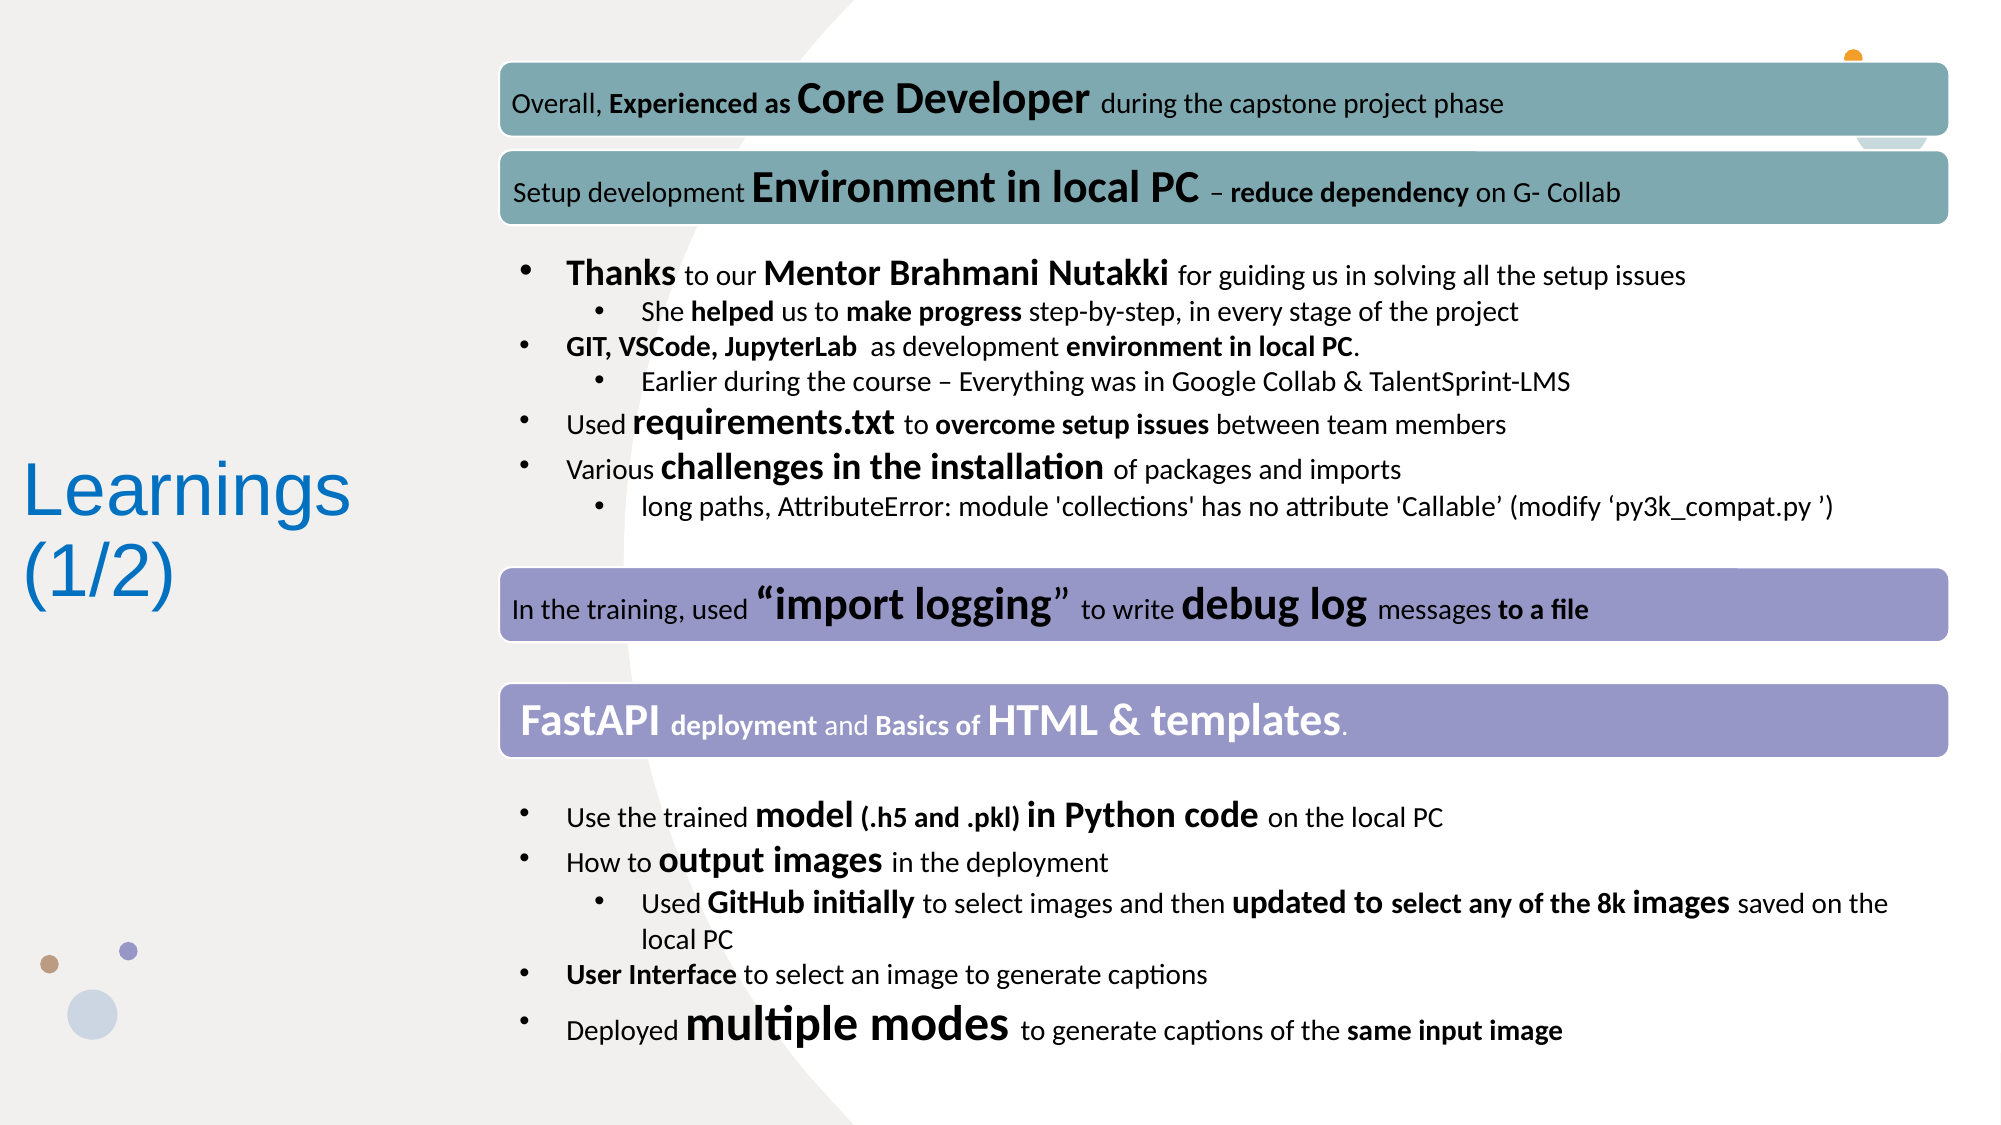

Overall, Experienced as Core Developer during the capstone project phase
# Learnings (1/2)

Setup development Environment in local PC – reduce dependency on G- Collab
Thanks to our Mentor Brahmani Nutakki for guiding us in solving all the setup issues
She helped us to make progress step-by-step, in every stage of the project
GIT, VSCode, JupyterLab  as development environment in local PC.
Earlier during the course – Everything was in Google Collab & TalentSprint-LMS
Used requirements.txt to overcome setup issues between team members
Various challenges in the installation of packages and imports
long paths, AttributeError: module 'collections' has no attribute 'Callable’ (modify ‘py3k_compat.py ’)

In the training, used “import logging” to write debug log messages to a file

FastAPI deployment and Basics of HTML & templates.
Use the trained model (.h5 and .pkl) in Python code on the local PC
How to output images in the deployment
Used GitHub initially to select images and then updated to select any of the 8k images saved on the local PC
User Interface to select an image to generate captions
Deployed multiple modes to generate captions of the same input image